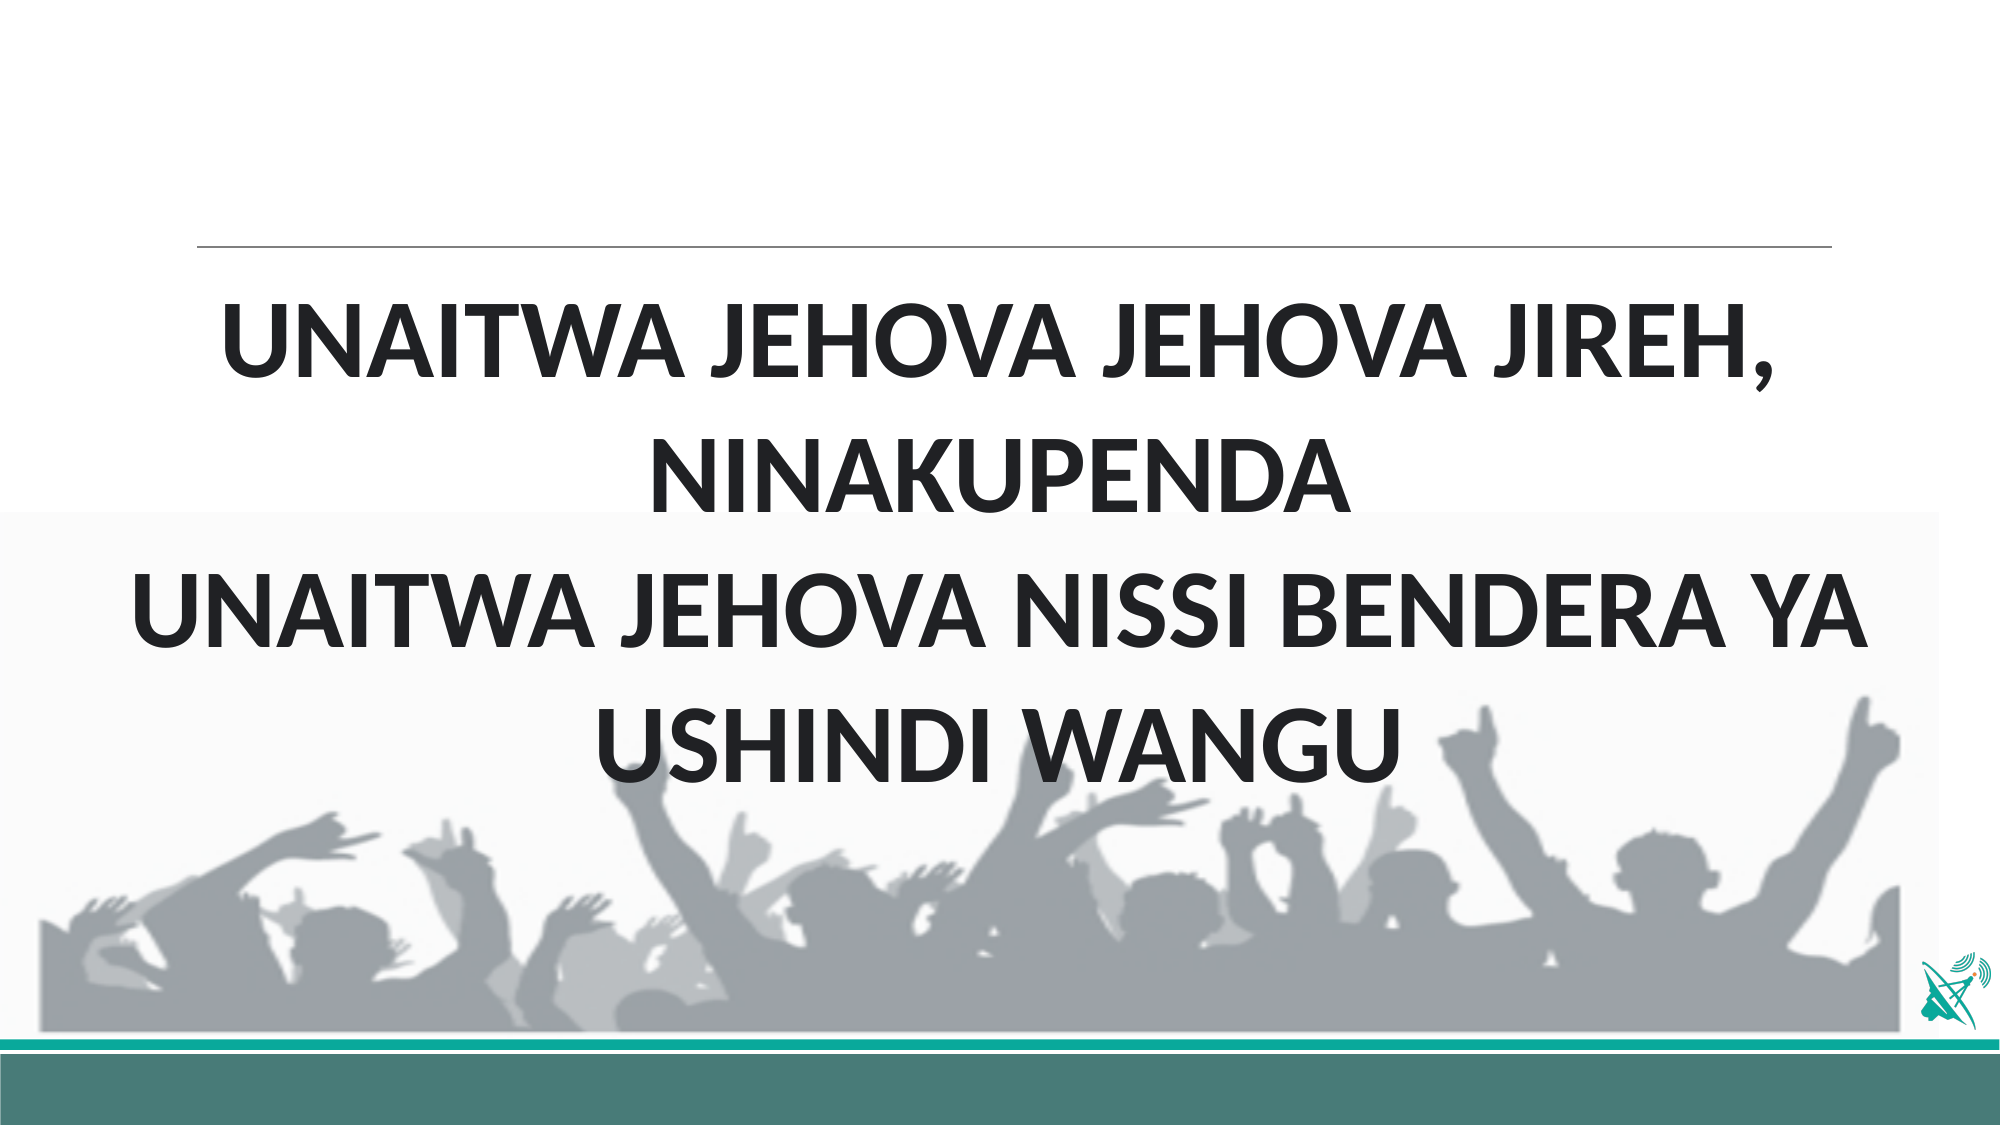

UNAITWA JEHOVA JEHOVA JIREH, NINAKUPENDA
UNAITWA JEHOVA NISSI BENDERA YA USHINDI WANGU